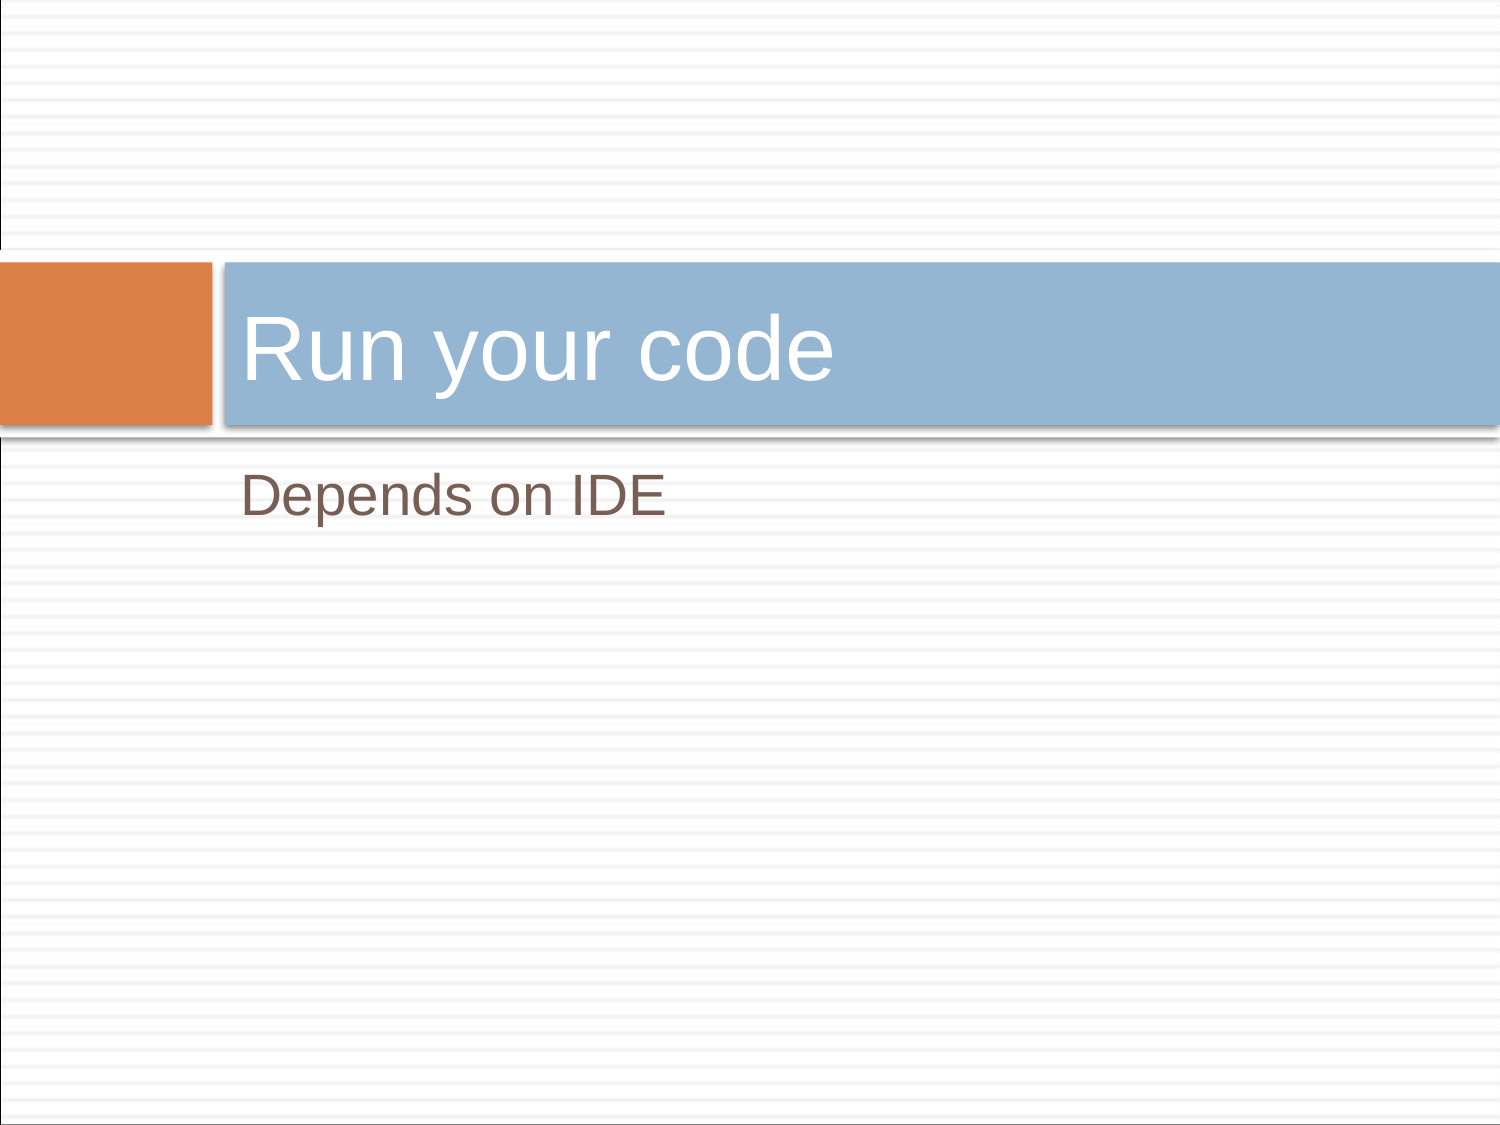

# Run your code
Depends on IDE